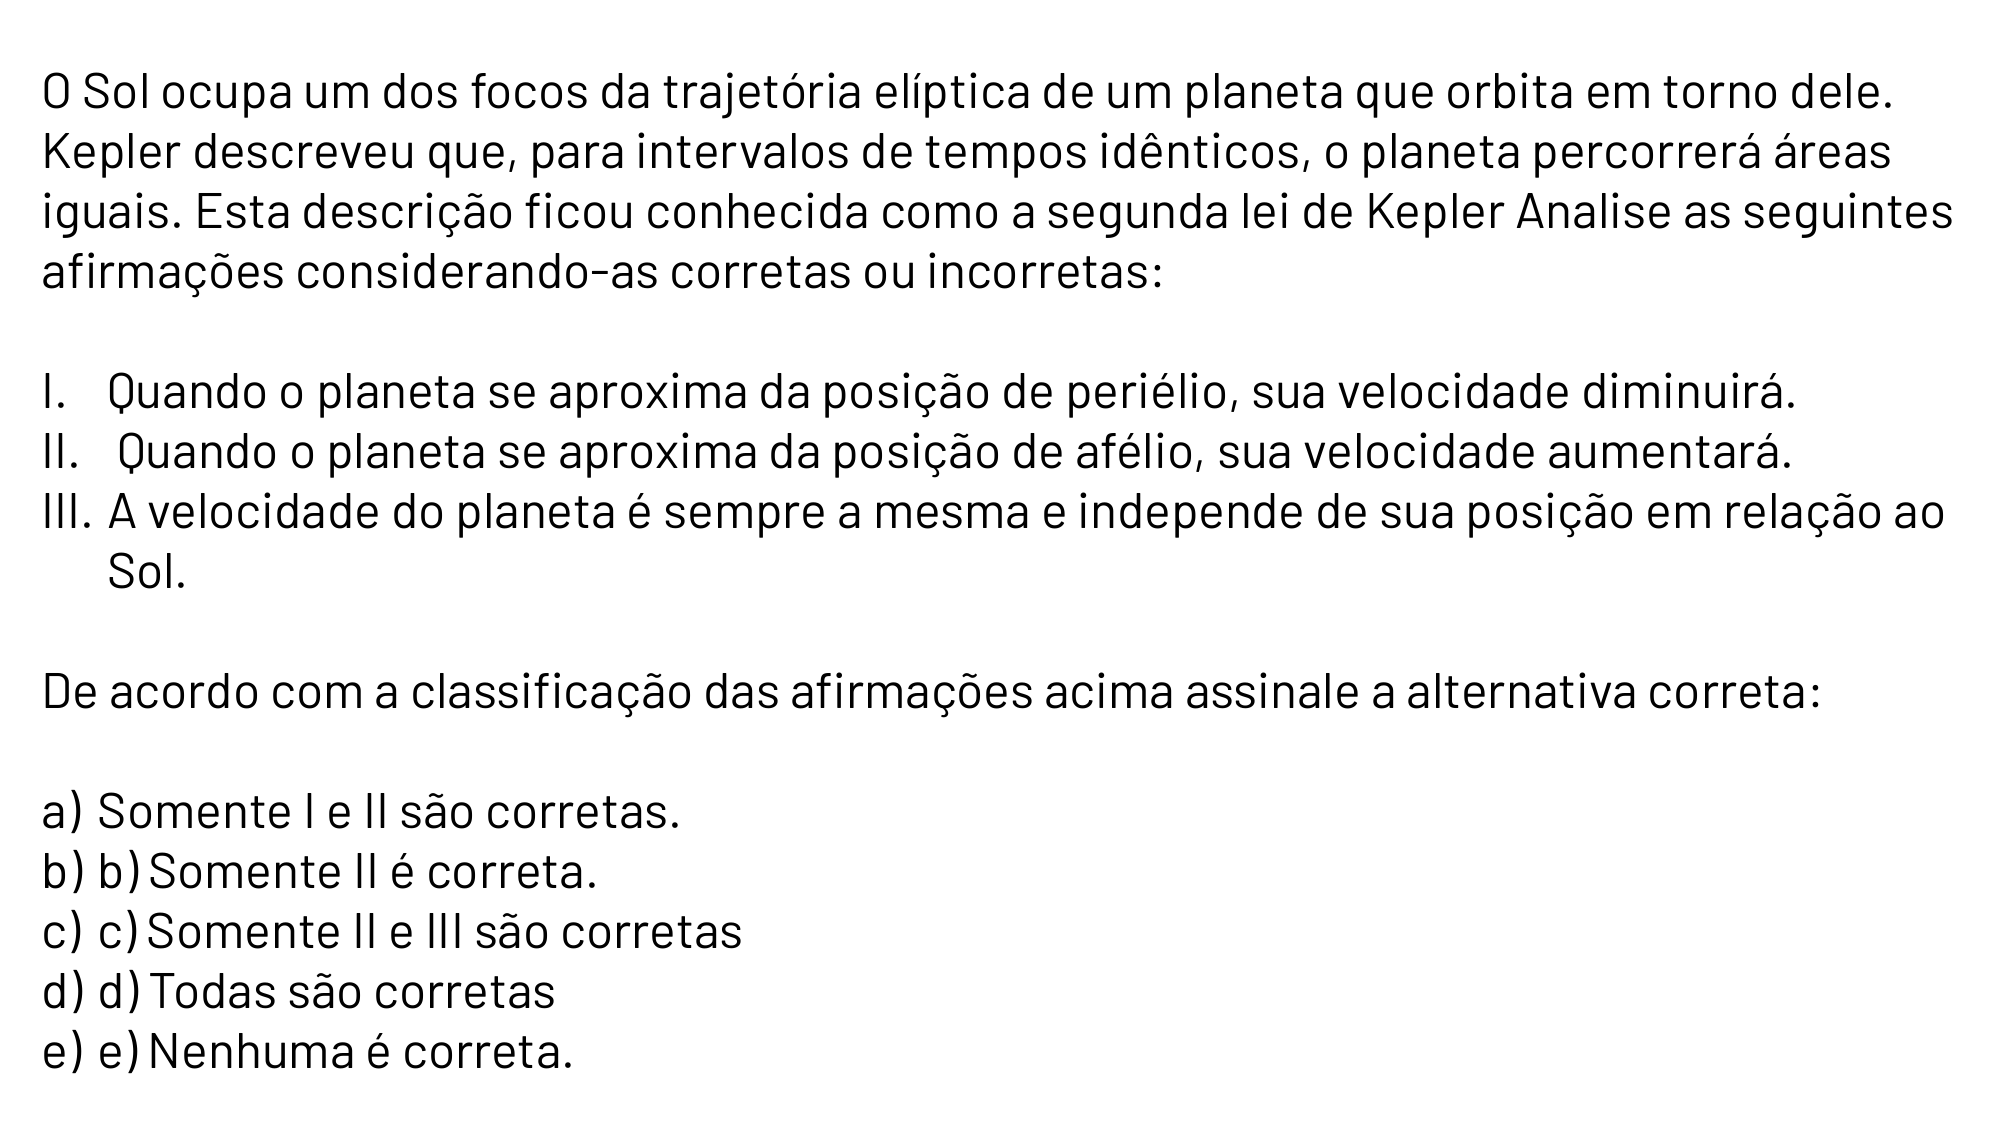

O Sol ocupa um dos focos da trajetória elíptica de um planeta que orbita em torno dele. Kepler descreveu que, para intervalos de tempos idênticos, o planeta percorrerá áreas iguais. Esta descrição ficou conhecida como a segunda lei de Kepler Analise as seguintes afirmações considerando-as corretas ou incorretas:

Quando o planeta se aproxima da posição de periélio, sua velocidade diminuirá.
 Quando o planeta se aproxima da posição de afélio, sua velocidade aumentará.
A velocidade do planeta é sempre a mesma e independe de sua posição em relação ao Sol.

De acordo com a classificação das afirmações acima assinale a alternativa correta:

Somente I e II são corretas.
b) Somente II é correta.
c) Somente II e III são corretas
d) Todas são corretas
e) Nenhuma é correta.